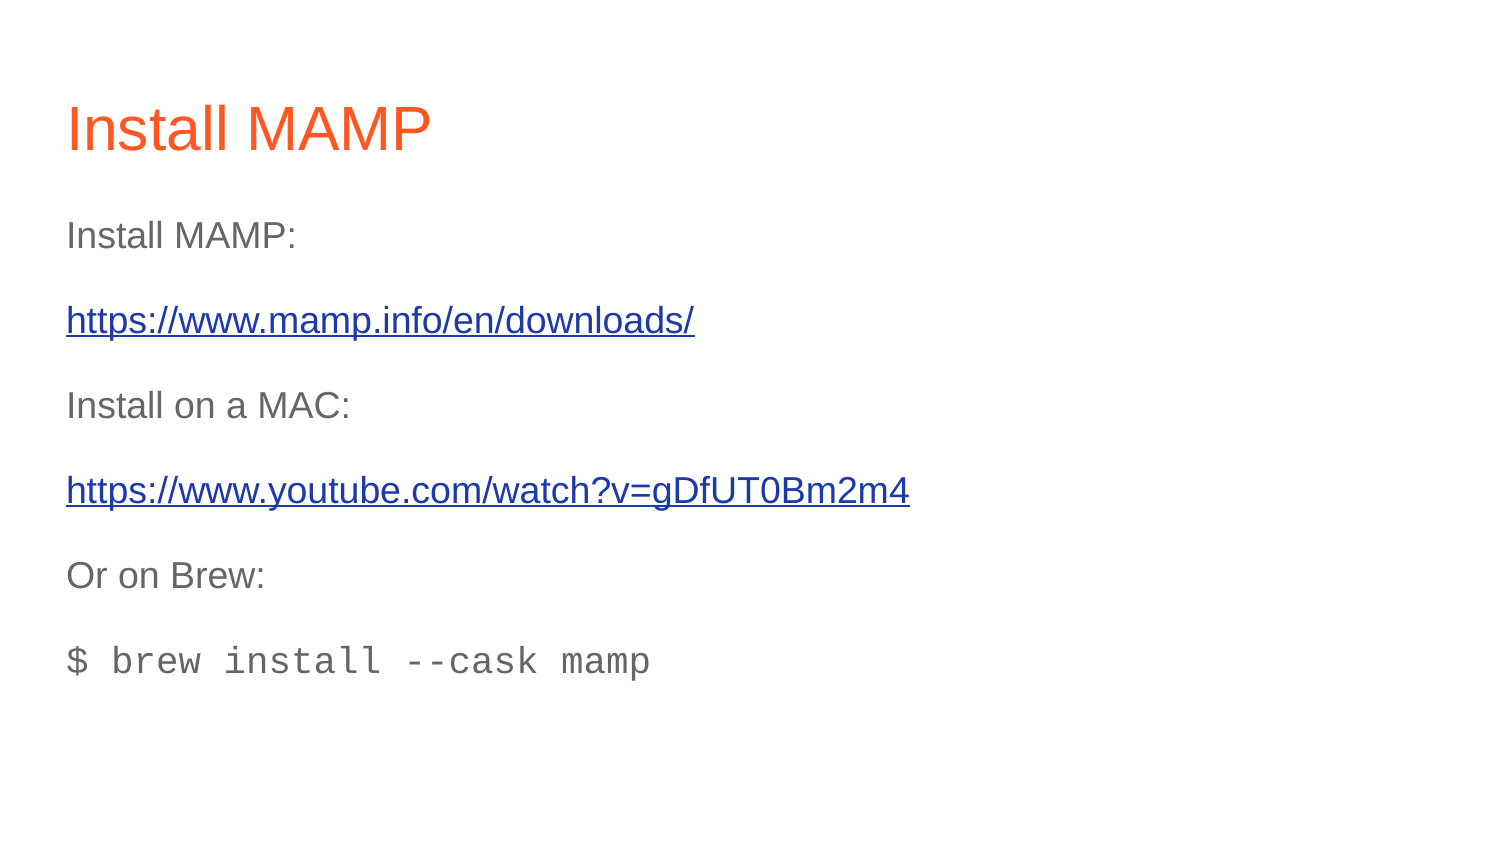

# Install MAMP
Install MAMP:
https://www.mamp.info/en/downloads/
Install on a MAC:
https://www.youtube.com/watch?v=gDfUT0Bm2m4
Or on Brew:
$ brew install --cask mamp